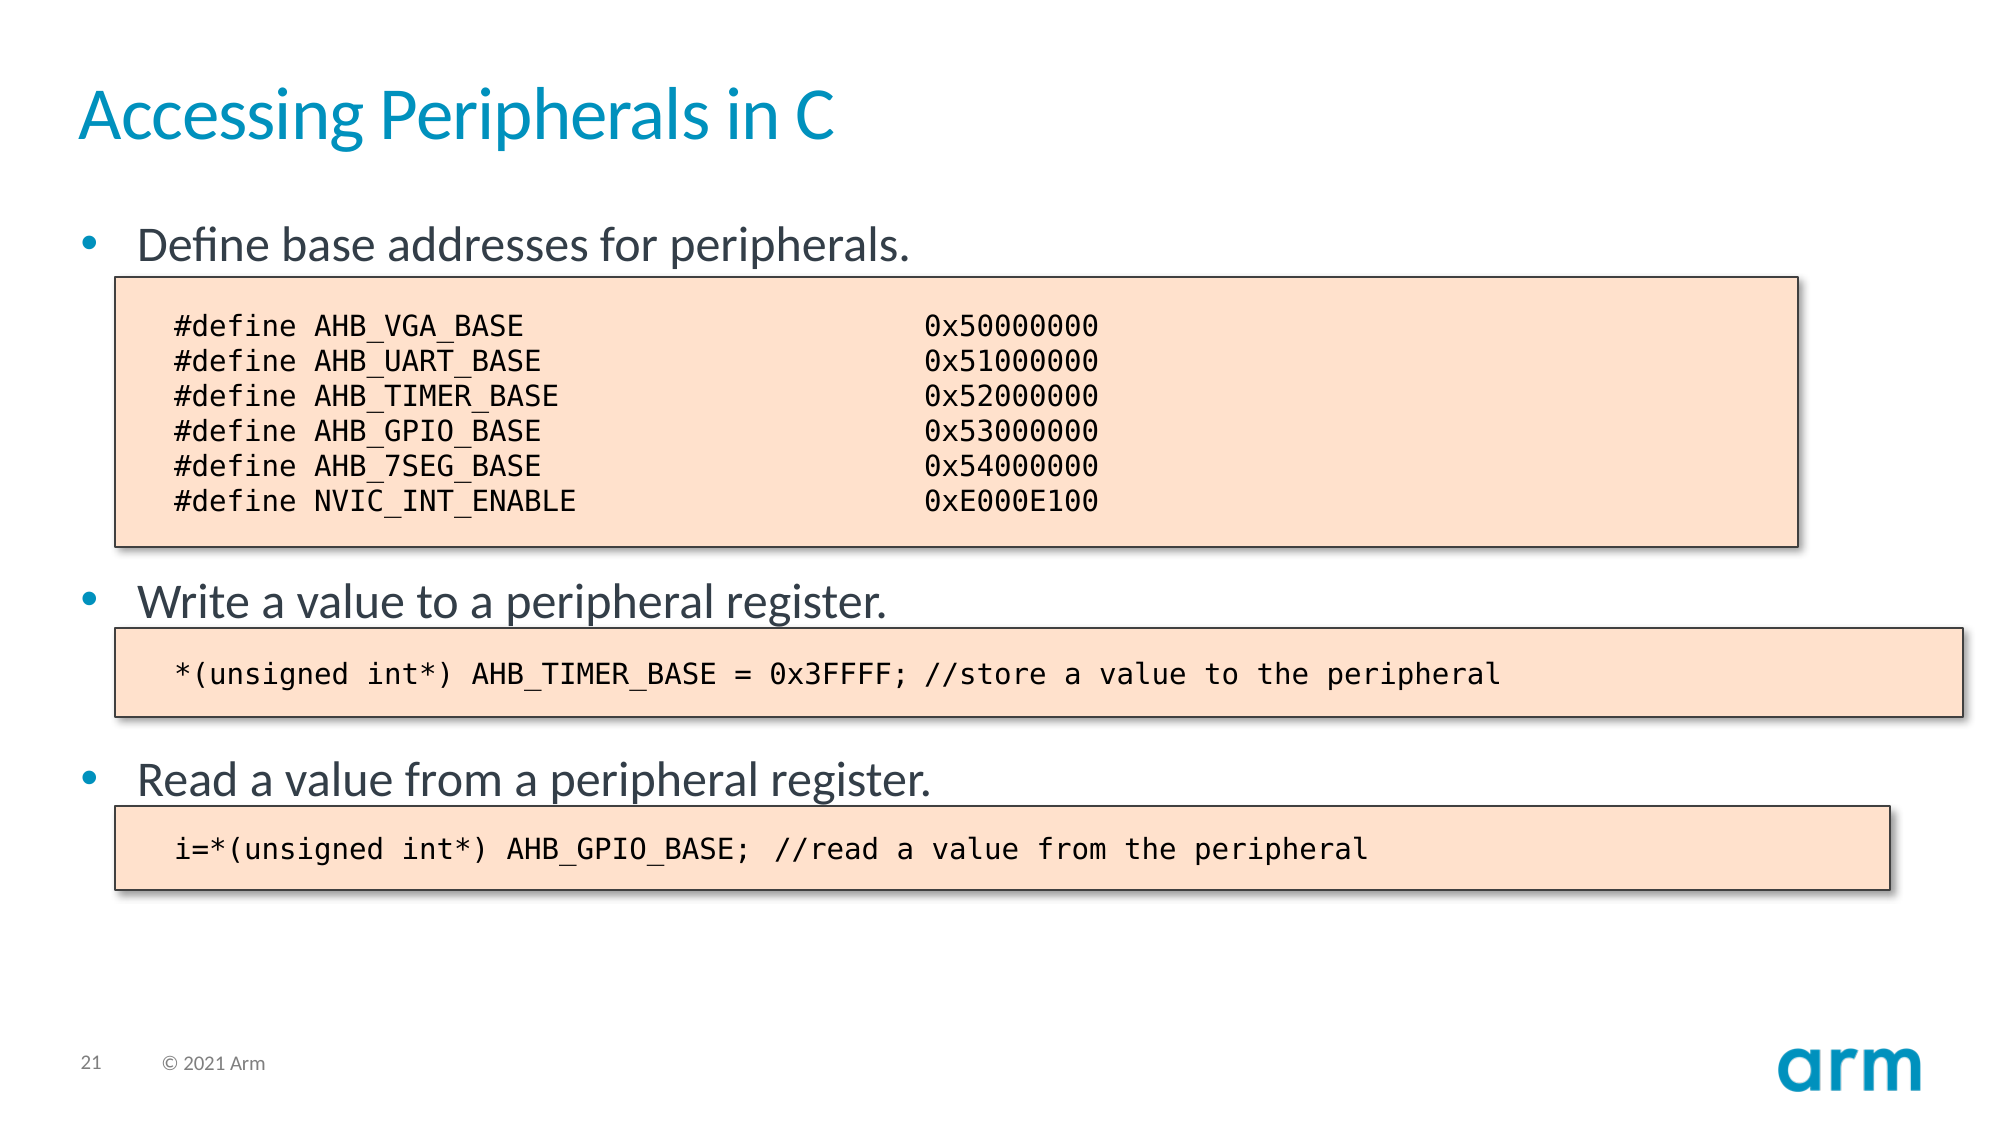

# Accessing Peripherals in C
Define base addresses for peripherals.

Write a value to a peripheral register.

Read a value from a peripheral register.

#define AHB_VGA_BASE			0x50000000
#define AHB_UART_BASE			0x51000000
#define AHB_TIMER_BASE			0x52000000
#define AHB_GPIO_BASE			0x53000000
#define AHB_7SEG_BASE			0x54000000
#define NVIC_INT_ENABLE			0xE000E100
*(unsigned int*) AHB_TIMER_BASE = 0x3FFFF;	//store a value to the peripheral
i=*(unsigned int*) AHB_GPIO_BASE;	//read a value from the peripheral